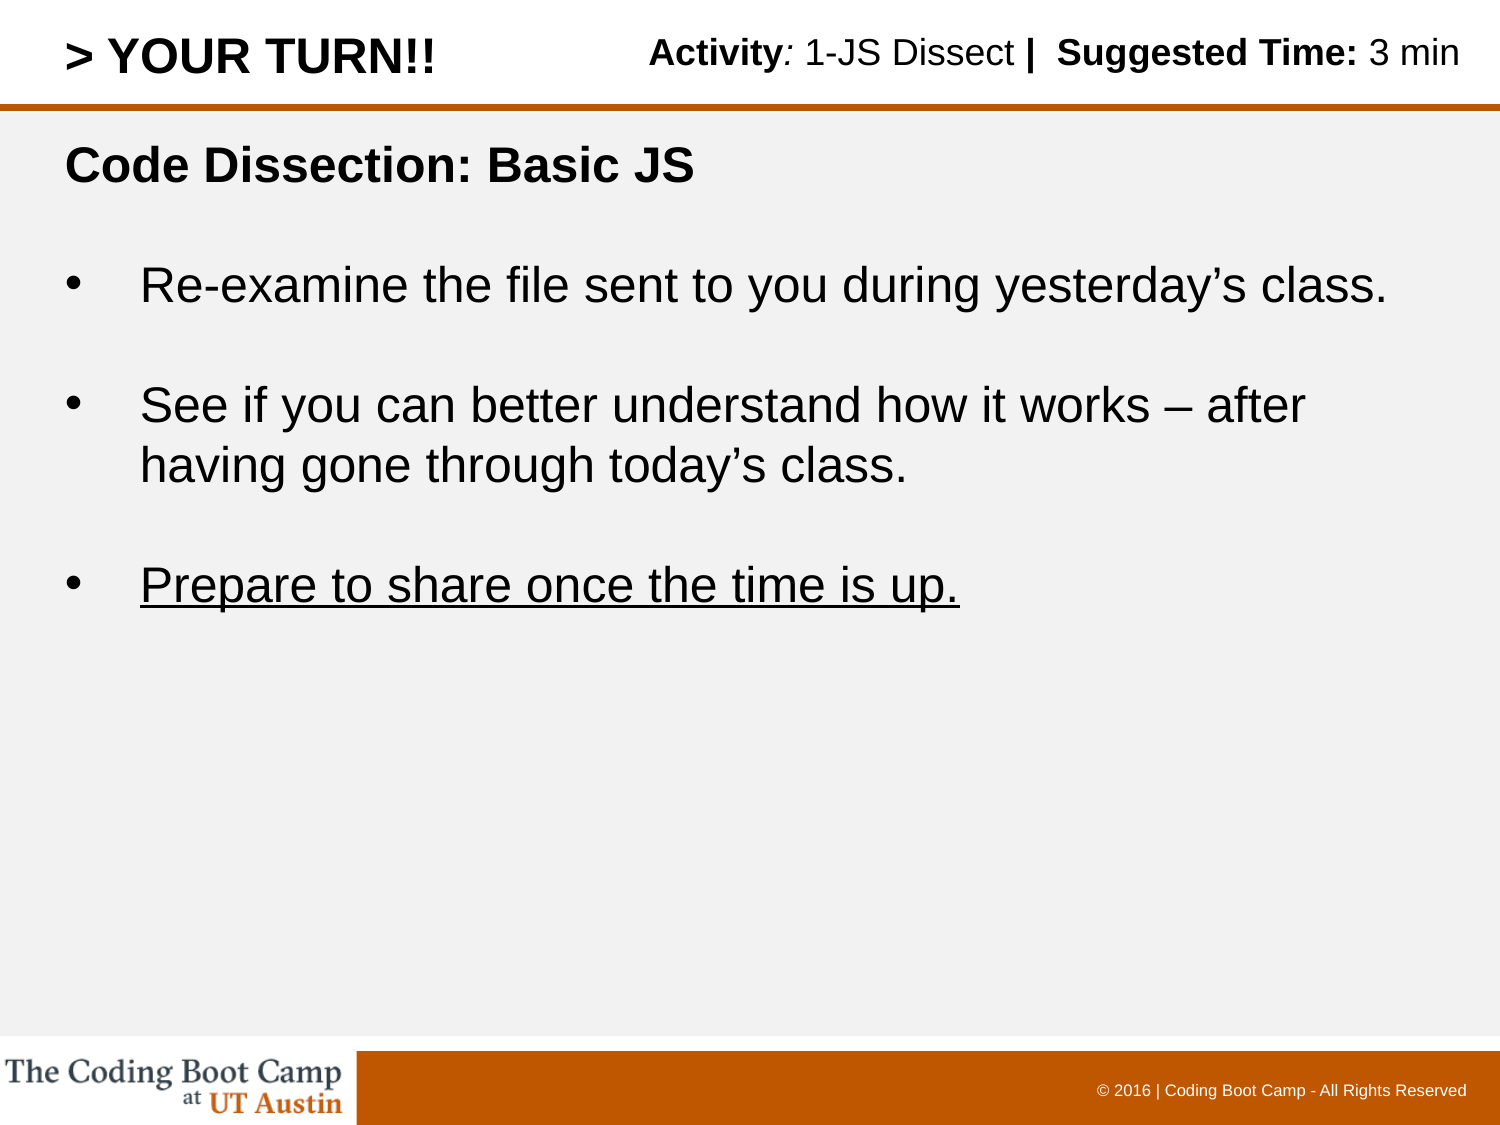

> YOUR TURN!!
Activity: 1-JS Dissect |  Suggested Time: 3 min

Code Dissection: Basic JS

Re-examine the file sent to you during yesterday’s class.

See if you can better understand how it works – after having gone through today’s class.

Prepare to share once the time is up.